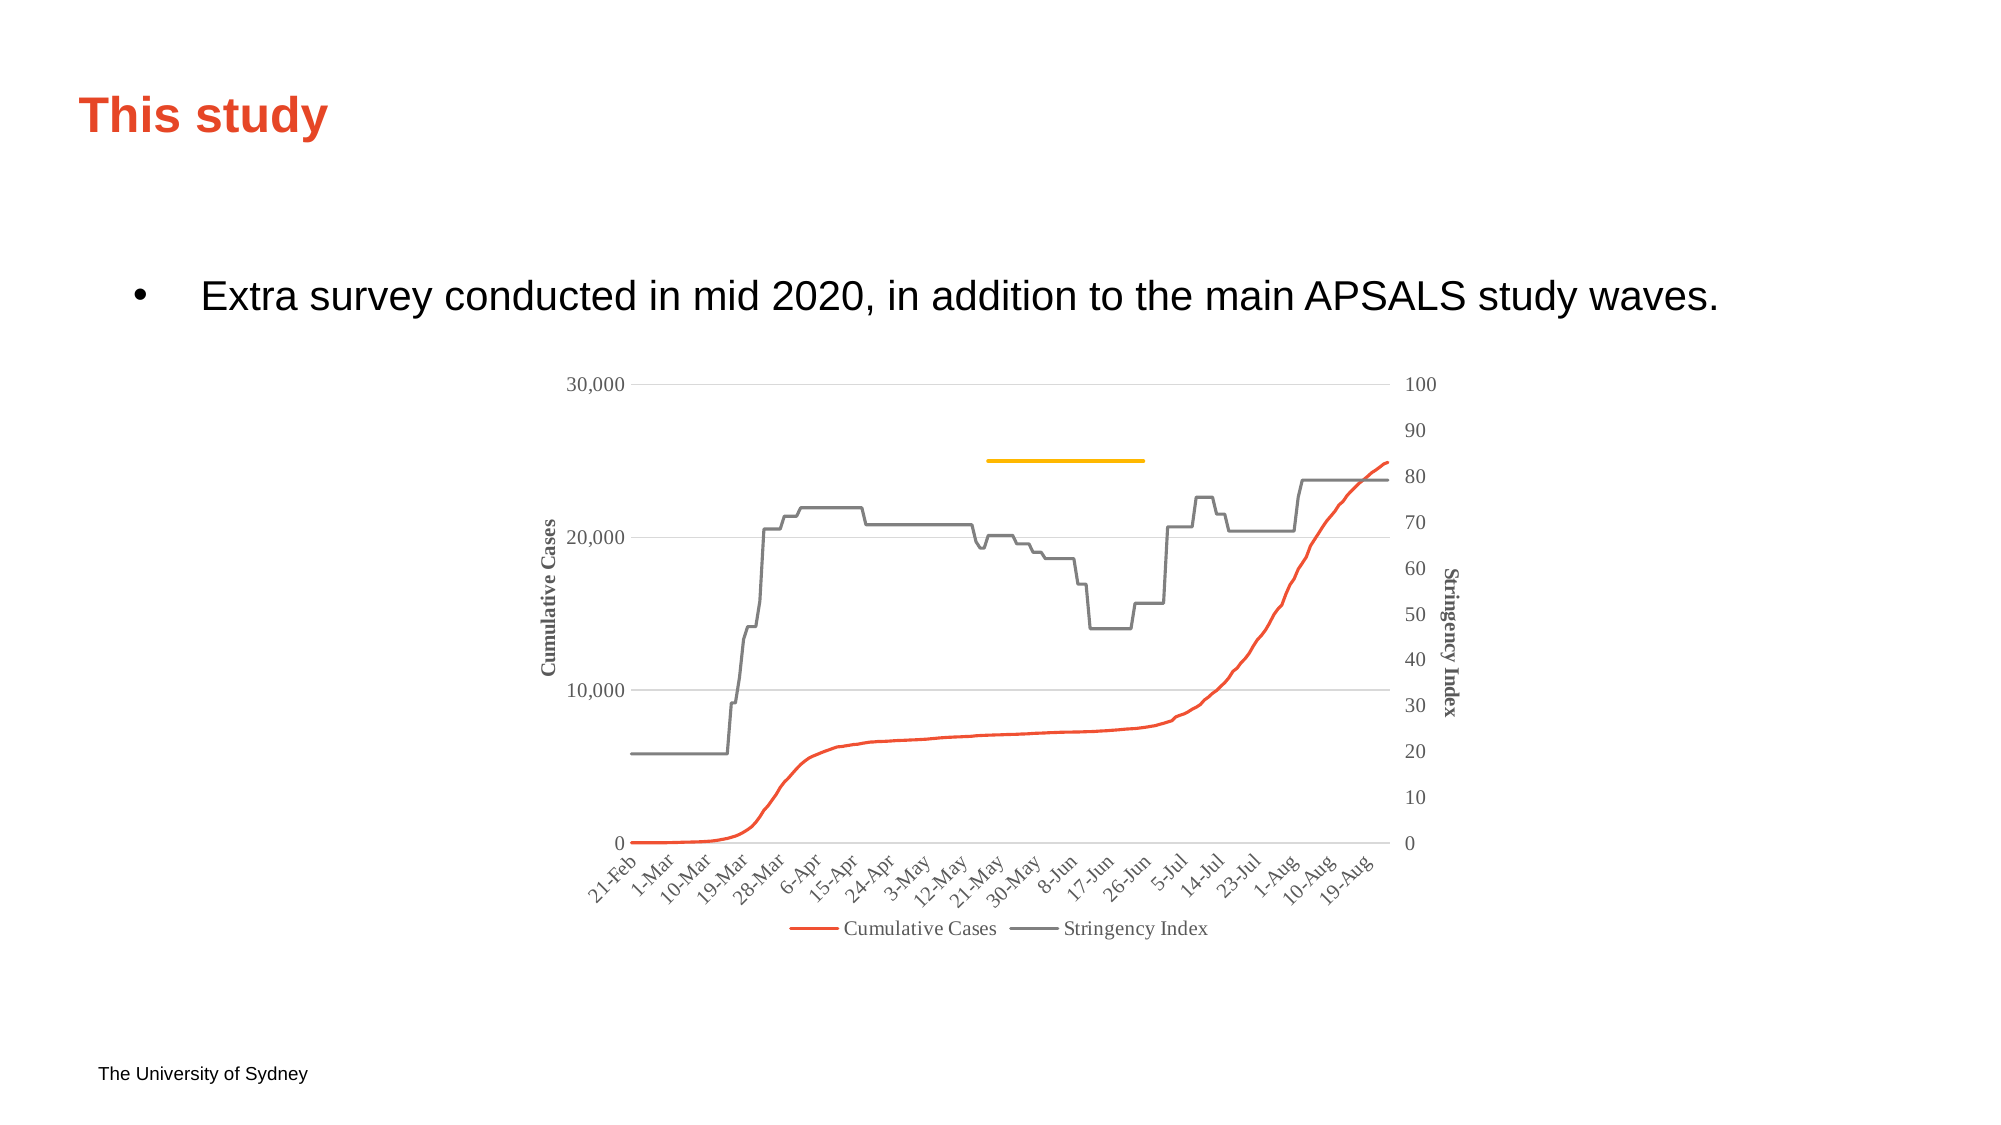

# This study
Extra survey conducted in mid 2020, in addition to the main APSALS study waves.

### Chart

| Category | Cumulative Cases |  | Stringency Index |
|---|---|---|---|
| 43862 | 10.0 | None | 19.44 |
| 43865 | 11.0 | None | 19.44 |
| 43866 | 12.0 | None | 19.44 |
| 43867 | 13.0 | None | 19.44 |
| 43883 | 16.0 | None | 19.44 |
| 43886 | 17.0 | None | 19.44 |
| 43890 | 23.0 | None | 19.44 |
| 43891 | 29.0 | None | 19.44 |
| 43892 | 33.0 | None | 19.44 |
| 43893 | 41.0 | None | 19.44 |
| 43894 | 52.0 | None | 19.44 |
| 43895 | 60.0 | None | 19.44 |
| 43896 | 63.0 | None | 19.44 |
| 43897 | 73.0 | None | 19.44 |
| 43898 | 80.0 | None | 19.44 |
| 43899 | 92.0 | None | 19.44 |
| 43900 | 112.0 | None | 19.44 |
| 43901 | 127.0 | None | 19.44 |
| 43902 | 156.0 | None | 19.44 |
| 43903 | 198.0 | None | 19.44 |
| 43904 | 248.0 | None | 19.44 |
| 43905 | 298.0 | None | 19.44 |
| 43906 | 376.0 | None | 30.56 |
| 43907 | 453.0 | None | 30.56 |
| 43908 | 566.0 | None | 36.11 |
| 43909 | 708.0 | None | 44.44 |
| 43910 | 875.0 | None | 47.22 |
| 43911 | 1071.0 | None | 47.22 |
| 43912 | 1354.0 | None | 47.22 |
| 43913 | 1718.0 | None | 52.78 |
| 43914 | 2147.0 | None | 68.52 |
| 43915 | 2432.0 | None | 68.52 |
| 43916 | 2810.0 | None | 68.52 |
| 43917 | 3180.0 | None | 68.52 |
| 43918 | 3640.0 | None | 68.52 |
| 43919 | 3985.0 | None | 71.3 |
| 43920 | 4250.0 | None | 71.3 |
| 43921 | 4561.0 | None | 71.3 |
| 43922 | 4864.0 | None | 71.3 |
| 43923 | 5137.0 | None | 73.15 |
| 43924 | 5362.0 | None | 73.15 |
| 43925 | 5552.0 | None | 73.15 |
| 43926 | 5687.0 | None | 73.15 |
| 43927 | 5795.0 | None | 73.15 |
| 43928 | 5908.0 | None | 73.15 |
| 43929 | 6013.0 | None | 73.15 |
| 43930 | 6103.0 | None | 73.15 |
| 43931 | 6203.0 | None | 73.15 |
| 43932 | 6292.0 | None | 73.15 |
| 43933 | 6313.0 | None | 73.15 |
| 43934 | 6359.0 | None | 73.15 |
| 43935 | 6400.0 | None | 73.15 |
| 43936 | 6447.0 | None | 73.15 |
| 43937 | 6468.0 | None | 73.15 |
| 43938 | 6523.0 | None | 73.15 |
| 43939 | 6565.0 | None | 69.44 |
| 43940 | 6606.0 | None | 69.44 |
| 43941 | 6619.0 | None | 69.44 |
| 43942 | 6645.0 | None | 69.44 |
| 43943 | 6649.0 | None | 69.44 |
| 43944 | 6661.0 | None | 69.44 |
| 43945 | 6675.0 | None | 69.44 |
| 43946 | 6695.0 | None | 69.44 |
| 43947 | 6711.0 | None | 69.44 |
| 43948 | 6720.0 | None | 69.44 |
| 43949 | 6731.0 | None | 69.44 |
| 43950 | 6746.0 | None | 69.44 |
| 43951 | 6753.0 | None | 69.44 |
| 43952 | 6767.0 | None | 69.44 |
| 43953 | 6783.0 | None | 69.44 |
| 43954 | 6801.0 | None | 69.44 |
| 43955 | 6825.0 | None | 69.44 |
| 43956 | 6849.0 | None | 69.44 |
| 43957 | 6875.0 | None | 69.44 |
| 43958 | 6896.0 | None | 69.44 |
| 43959 | 6914.0 | None | 69.44 |
| 43960 | 6929.0 | None | 69.44 |
| 43961 | 6941.0 | None | 69.44 |
| 43962 | 6948.0 | None | 69.44 |
| 43963 | 6964.0 | None | 69.44 |
| 43964 | 6975.0 | None | 69.44 |
| 43965 | 6989.0 | None | 69.44 |
| 43966 | 7019.0 | None | 65.74 |
| 43967 | 7036.0 | None | 64.35 |
| 43968 | 7045.0 | None | 64.35 |
| 43969 | 7060.0 | 25000.0 | 67.13 |
| 43970 | 7068.0 | 25000.0 | 67.13 |
| 43971 | 7079.0 | 25000.0 | 67.13 |
| 43972 | 7081.0 | 25000.0 | 67.13 |
| 43973 | 7095.0 | 25000.0 | 67.13 |
| 43974 | 7106.0 | 25000.0 | 67.13 |
| 43975 | 7109.0 | 25000.0 | 67.13 |
| 43976 | 7118.0 | 25000.0 | 65.28 |
| 43977 | 7133.0 | 25000.0 | 65.28 |
| 43978 | 7139.0 | 25000.0 | 65.28 |
| 43979 | 7150.0 | 25000.0 | 65.28 |
| 43980 | 7173.0 | 25000.0 | 63.43 |
| 43981 | 7185.0 | 25000.0 | 63.43 |
| 43982 | 7195.0 | 25000.0 | 63.43 |
| 43983 | 7204.0 | 25000.0 | 62.04 |
| 43984 | 7221.0 | 25000.0 | 62.04 |
| 43985 | 7229.0 | 25000.0 | 62.04 |
| 43986 | 7240.0 | 25000.0 | 62.04 |
| 43987 | 7251.0 | 25000.0 | 62.04 |
| 43988 | 7255.0 | 25000.0 | 62.04 |
| 43989 | 7260.0 | 25000.0 | 62.04 |
| 43990 | 7265.0 | 25000.0 | 62.04 |
| 43991 | 7267.0 | 25000.0 | 56.48 |
| 43992 | 7276.0 | 25000.0 | 56.48 |
| 43993 | 7285.0 | 25000.0 | 56.48 |
| 43994 | 7290.0 | 25000.0 | 46.76 |
| 43995 | 7302.0 | 25000.0 | 46.76 |
| 43996 | 7320.0 | 25000.0 | 46.76 |
| 43997 | 7335.0 | 25000.0 | 46.76 |
| 43998 | 7347.0 | 25000.0 | 46.76 |
| 43999 | 7370.0 | 25000.0 | 46.76 |
| 44000 | 7391.0 | 25000.0 | 46.76 |
| 44001 | 7409.0 | 25000.0 | 46.76 |
| 44002 | 7436.0 | 25000.0 | 46.76 |
| 44003 | 7461.0 | 25000.0 | 46.76 |
| 44004 | 7474.0 | 25000.0 | 46.76 |
| 44005 | 7492.0 | 25000.0 | 52.31 |
| 44006 | 7521.0 | 25000.0 | 52.31 |
| 44007 | 7558.0 | 25000.0 | 52.31 |
| 44008 | 7595.0 | None | 52.31 |
| 44009 | 7641.0 | None | 52.31 |
| 44010 | 7686.0 | None | 52.31 |
| 44011 | 7767.0 | None | 52.31 |
| 44012 | 7834.0 | None | 52.31 |
| 44013 | 7920.0 | None | 68.98 |
| 44014 | 8001.0 | None | 68.98 |
| 44015 | 8255.0 | None | 68.98 |
| 44016 | 8362.0 | None | 68.98 |
| 44017 | 8449.0 | None | 68.98 |
| 44018 | 8586.0 | None | 68.98 |
| 44019 | 8755.0 | None | 68.98 |
| 44020 | 8886.0 | None | 75.46 |
| 44021 | 9059.0 | None | 75.46 |
| 44022 | 9359.0 | None | 75.46 |
| 44023 | 9553.0 | None | 75.46 |
| 44024 | 9797.0 | None | 75.46 |
| 44025 | 9980.0 | None | 71.76 |
| 44026 | 10251.0 | None | 71.76 |
| 44027 | 10495.0 | None | 71.76 |
| 44028 | 10810.0 | None | 68.06 |
| 44029 | 11235.0 | None | 68.06 |
| 44030 | 11441.0 | None | 68.06 |
| 44031 | 11802.0 | None | 68.06 |
| 44032 | 12069.0 | None | 68.06 |
| 44033 | 12428.0 | None | 68.06 |
| 44034 | 12896.0 | None | 68.06 |
| 44035 | 13306.0 | None | 68.06 |
| 44036 | 13595.0 | None | 68.06 |
| 44037 | 13950.0 | None | 68.06 |
| 44038 | 14403.0 | None | 68.06 |
| 44039 | 14935.0 | None | 68.06 |
| 44040 | 15304.0 | None | 68.06 |
| 44041 | 15582.0 | None | 68.06 |
| 44042 | 16303.0 | None | 68.06 |
| 44043 | 16905.0 | None | 68.06 |
| 44044 | 17282.0 | None | 68.06 |
| 44045 | 17923.0 | None | 75.46 |
| 44046 | 18318.0 | None | 79.17 |
| 44047 | 18729.0 | None | 79.17 |
| 44048 | 19444.0 | None | 79.17 |
| 44049 | 19862.0 | None | 79.17 |
| 44050 | 20272.0 | None | 79.17 |
| 44051 | 20698.0 | None | 79.17 |
| 44052 | 21084.0 | None | 79.17 |
| 44053 | 21397.0 | None | 79.17 |
| 44054 | 21713.0 | None | 79.17 |
| 44055 | 22127.0 | None | 79.17 |
| 44056 | 22358.0 | None | 79.17 |
| 44057 | 22743.0 | None | 79.17 |
| 44058 | 23035.0 | None | 79.17 |
| 44059 | 23288.0 | None | 79.17 |
| 44060 | 23559.0 | None | 79.17 |
| 44061 | 23773.0 | None | 79.17 |
| 44062 | 23993.0 | None | 79.17 |
| 44063 | 24236.0 | None | 79.17 |
| 44064 | 24407.0 | None | 79.17 |
| 44065 | 24602.0 | None | 79.17 |
| 44066 | 24812.0 | None | 79.17 |
| 44067 | 24916.0 | None | 79.17 |
|  | None | None | None |
|  | None | None | None |